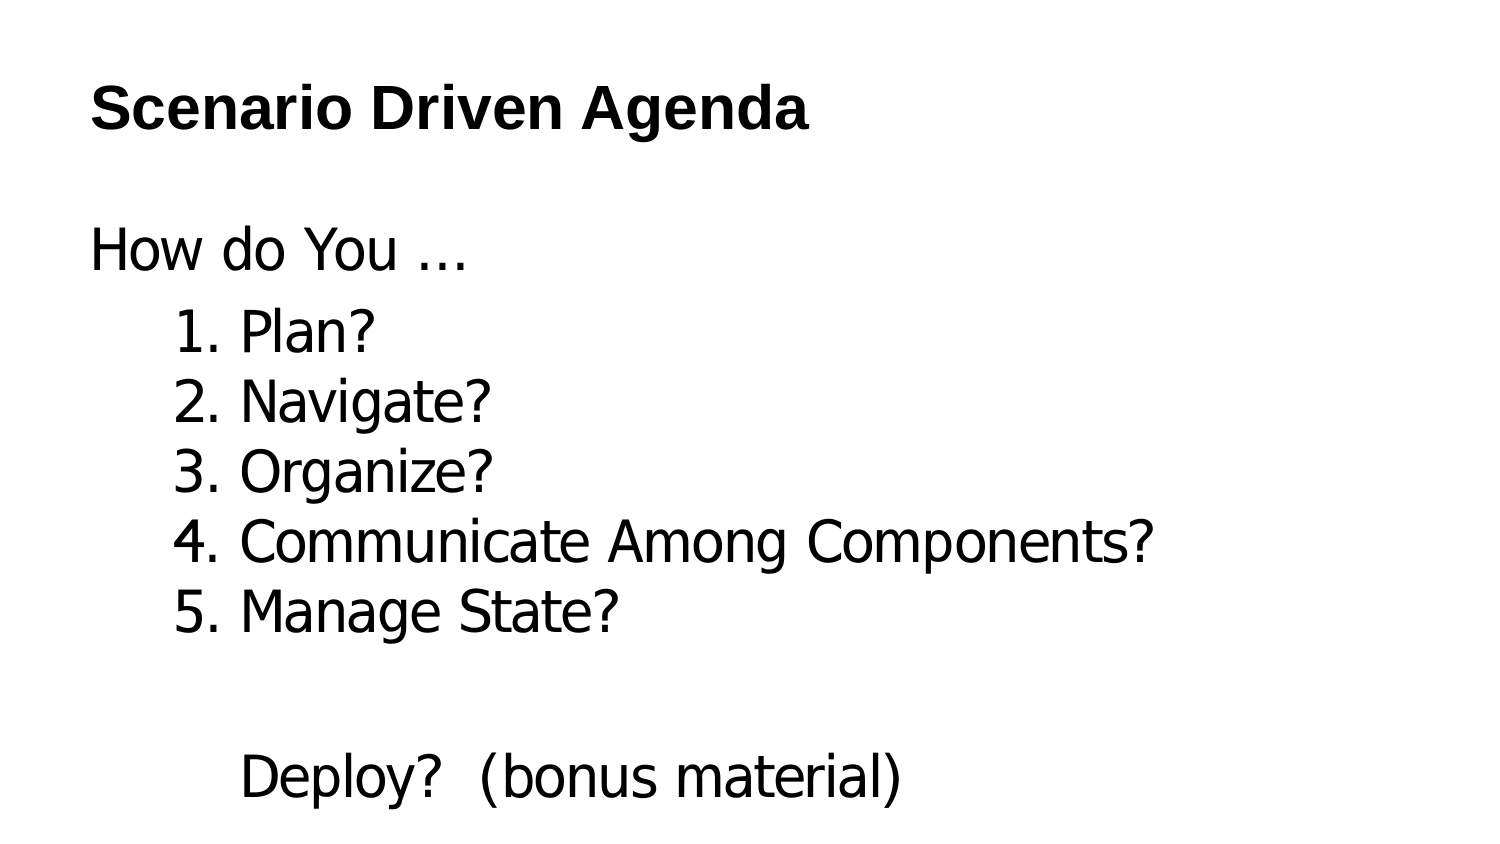

# Scenario Driven Agenda
How do You ...
Plan?
Navigate?
Organize?
Communicate Among Components?
Manage State?

Deploy?  (bonus material)